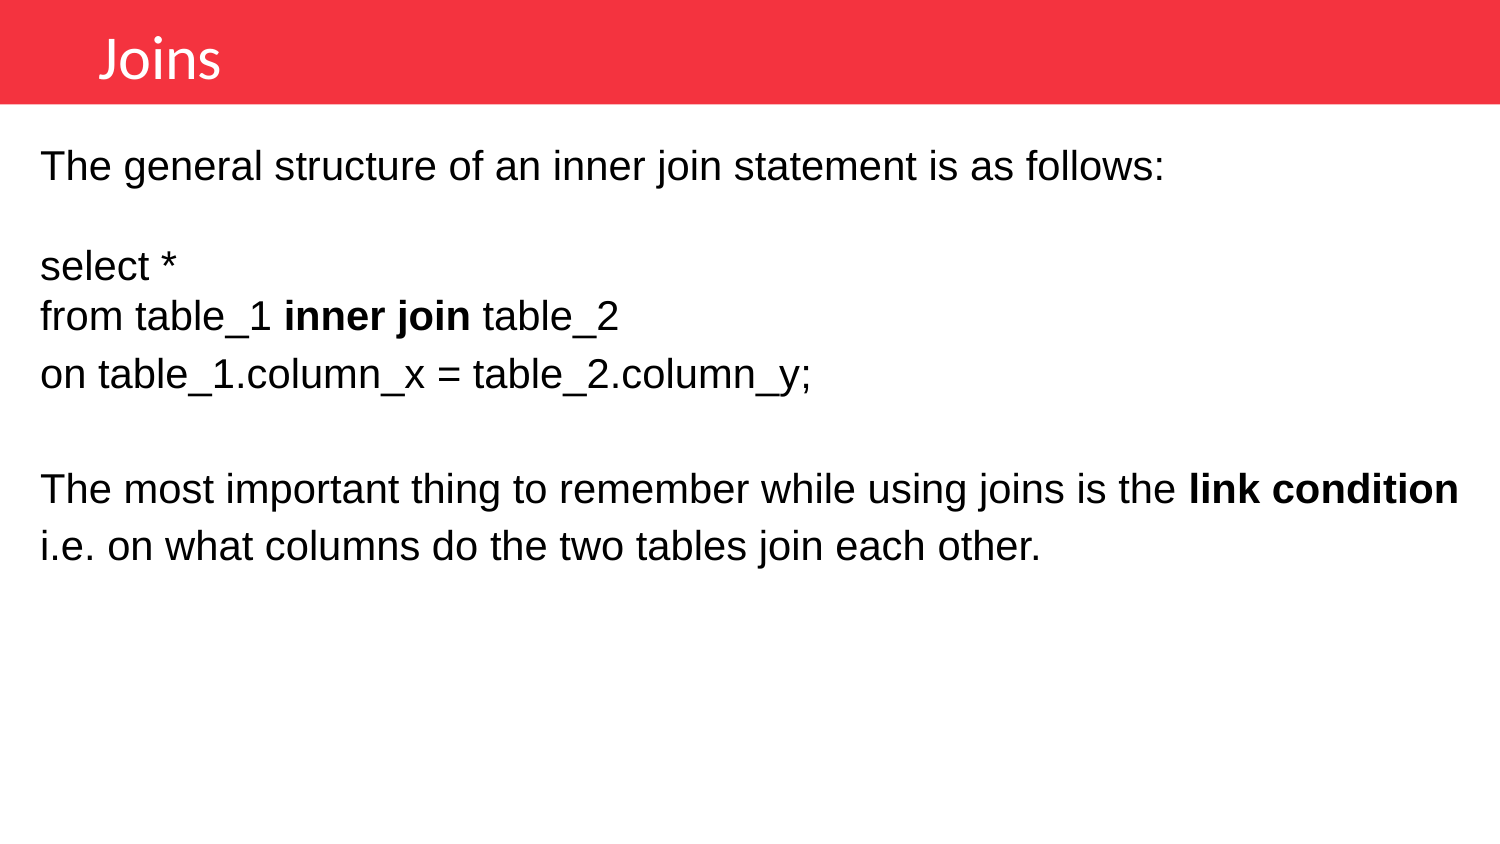

Joins

The general structure of an inner join statement is as follows:

select *
from table_1 inner join table_2
on table_1.column_x = table_2.column_y;

The most important thing to remember while using joins is the link condition
i.e. on what columns do the two tables join each other.